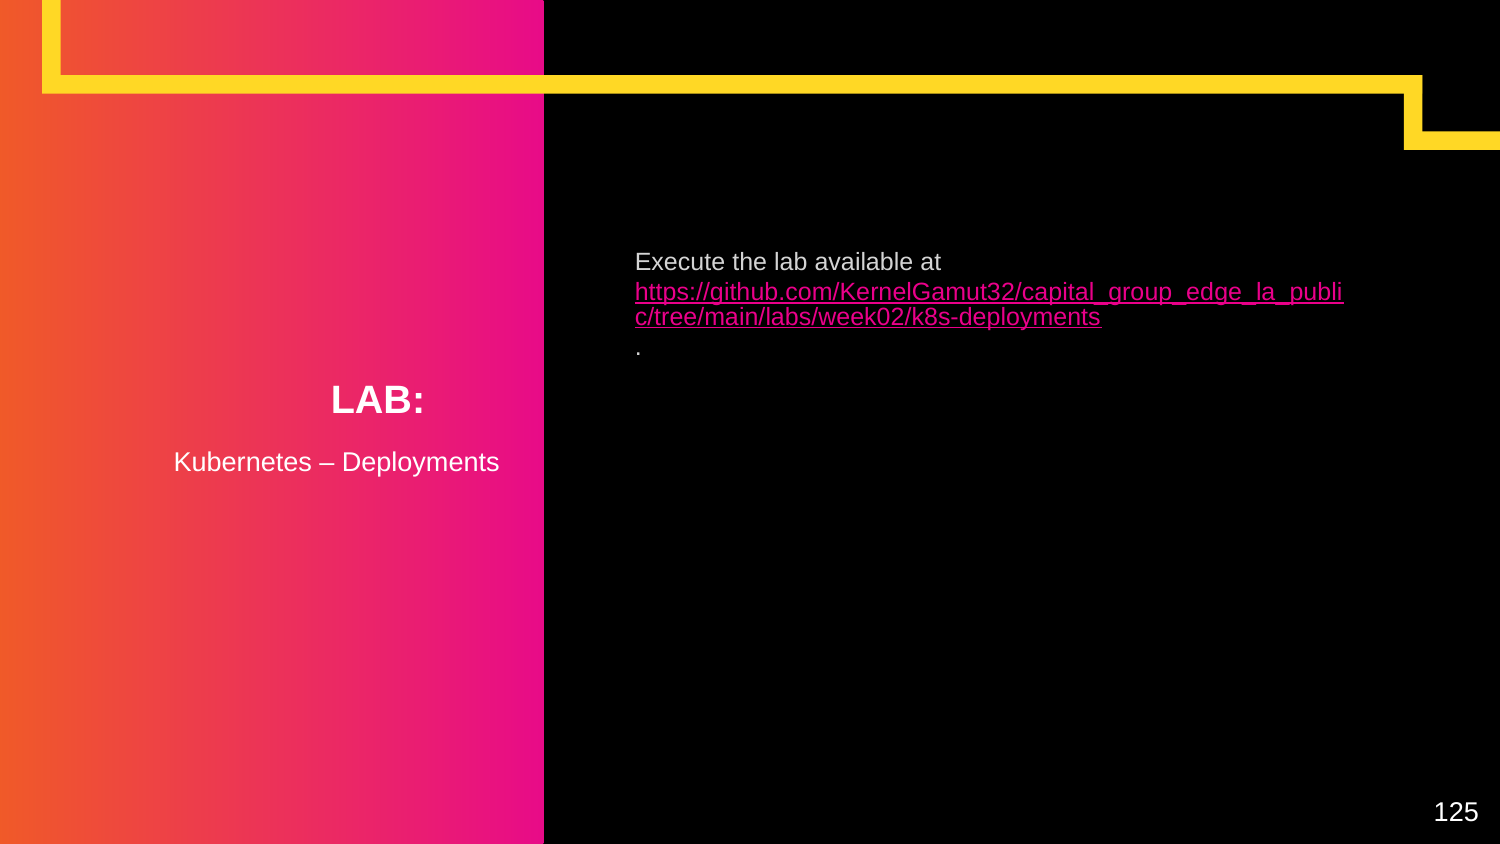

Execute the lab available at https://github.com/KernelGamut32/capital_group_edge_la_public/tree/main/labs/week02/k8s-deployments.
# LAB:
Kubernetes – Deployments
125